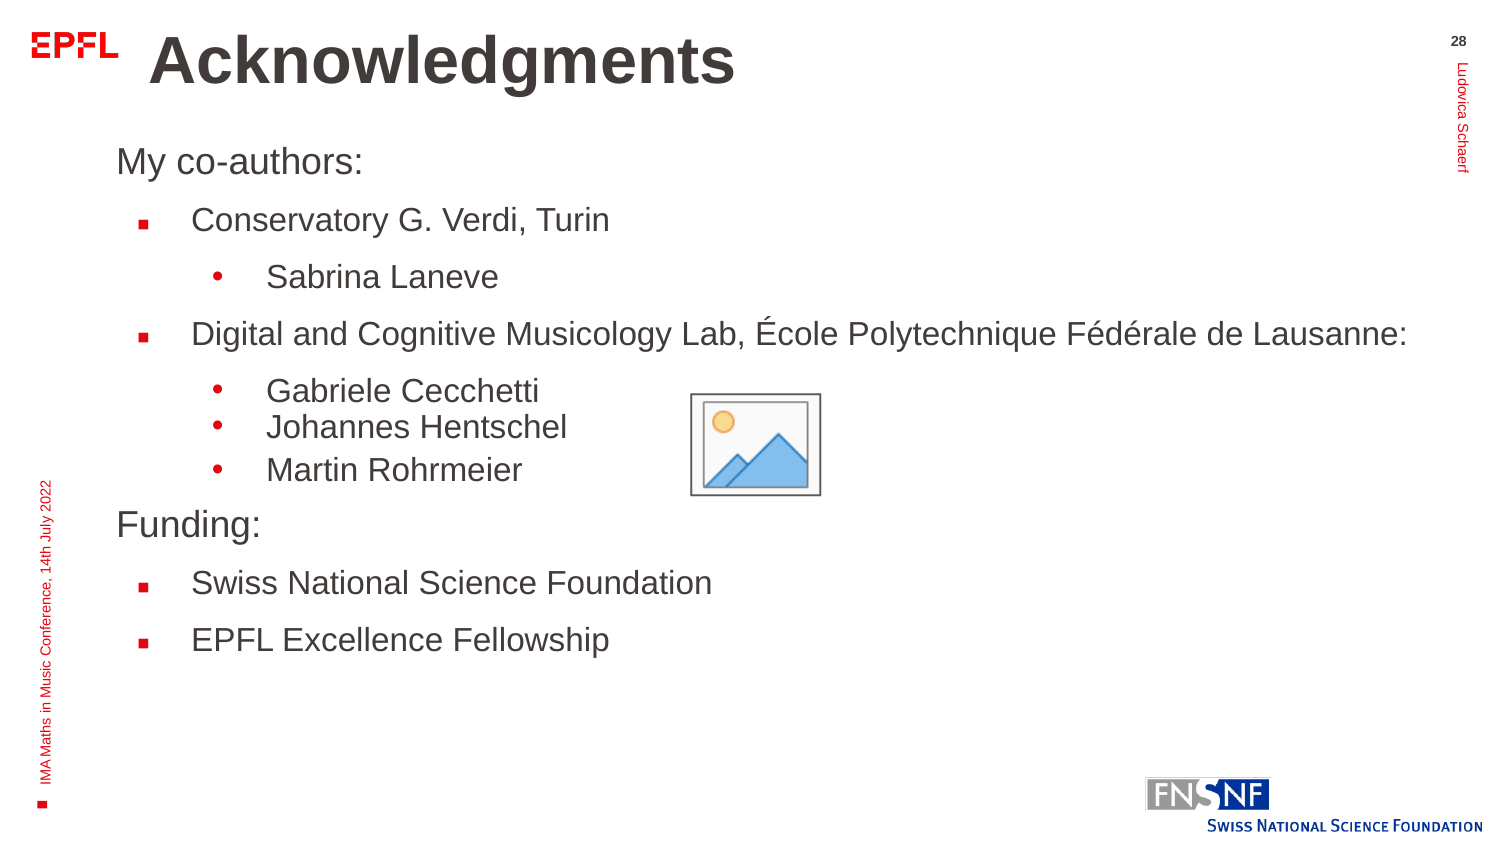

28
Acknowledgments
My co-authors:
Conservatory G. Verdi, Turin
Sabrina Laneve
Digital and Cognitive Musicology Lab, École Polytechnique Fédérale de Lausanne:
Gabriele Cecchetti
Johannes Hentschel
Martin Rohrmeier
Funding:
Swiss National Science Foundation
EPFL Excellence Fellowship